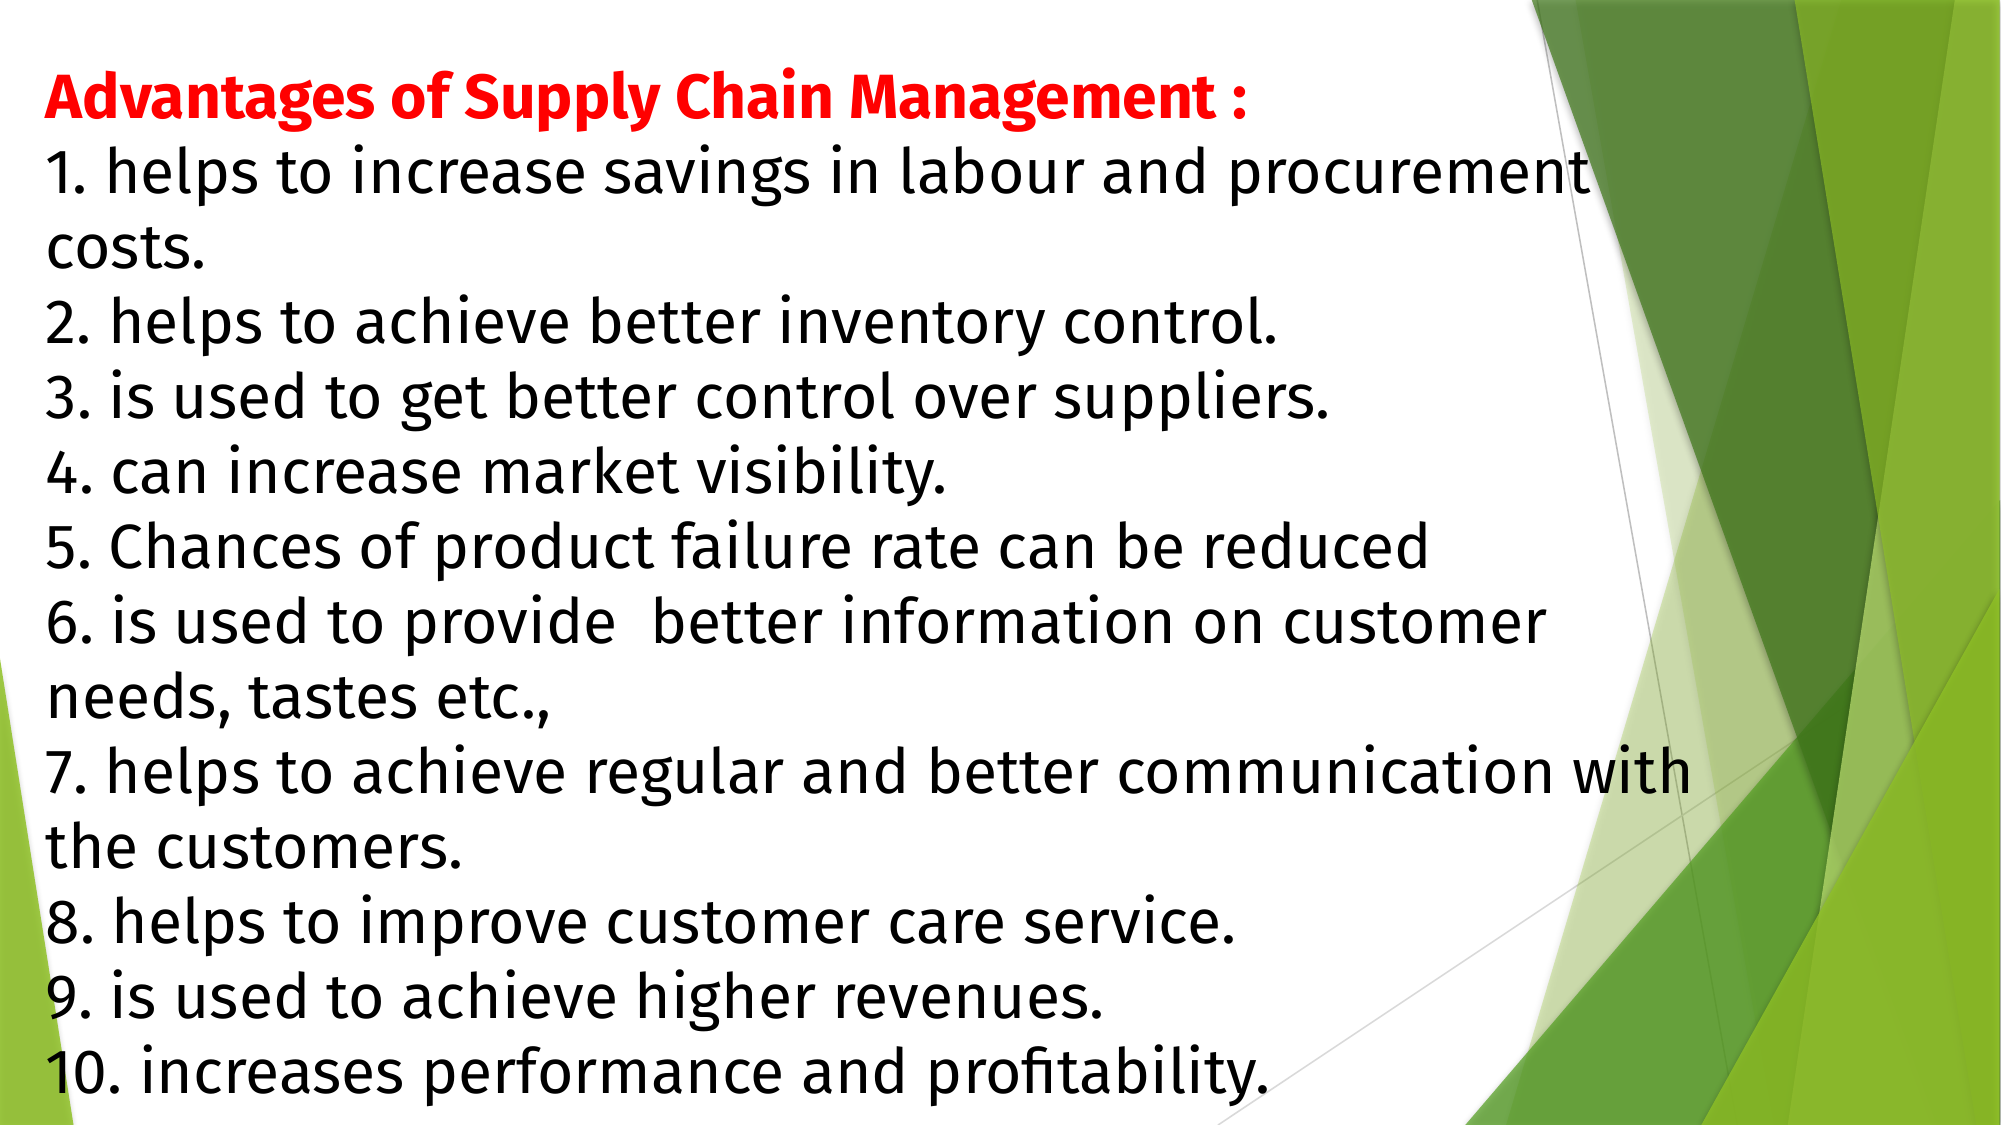

Advantages of Supply Chain Management :
1. helps to increase savings in labour and procurement costs.
2. helps to achieve better inventory control.
3. is used to get better control over suppliers.
4. can increase market visibility.
5. Chances of product failure rate can be reduced
6. is used to provide  better information on customer needs, tastes etc.,
7. helps to achieve regular and better communication with the customers.
8. helps to improve customer care service.
9. is used to achieve higher revenues.
10. increases performance and profitability.